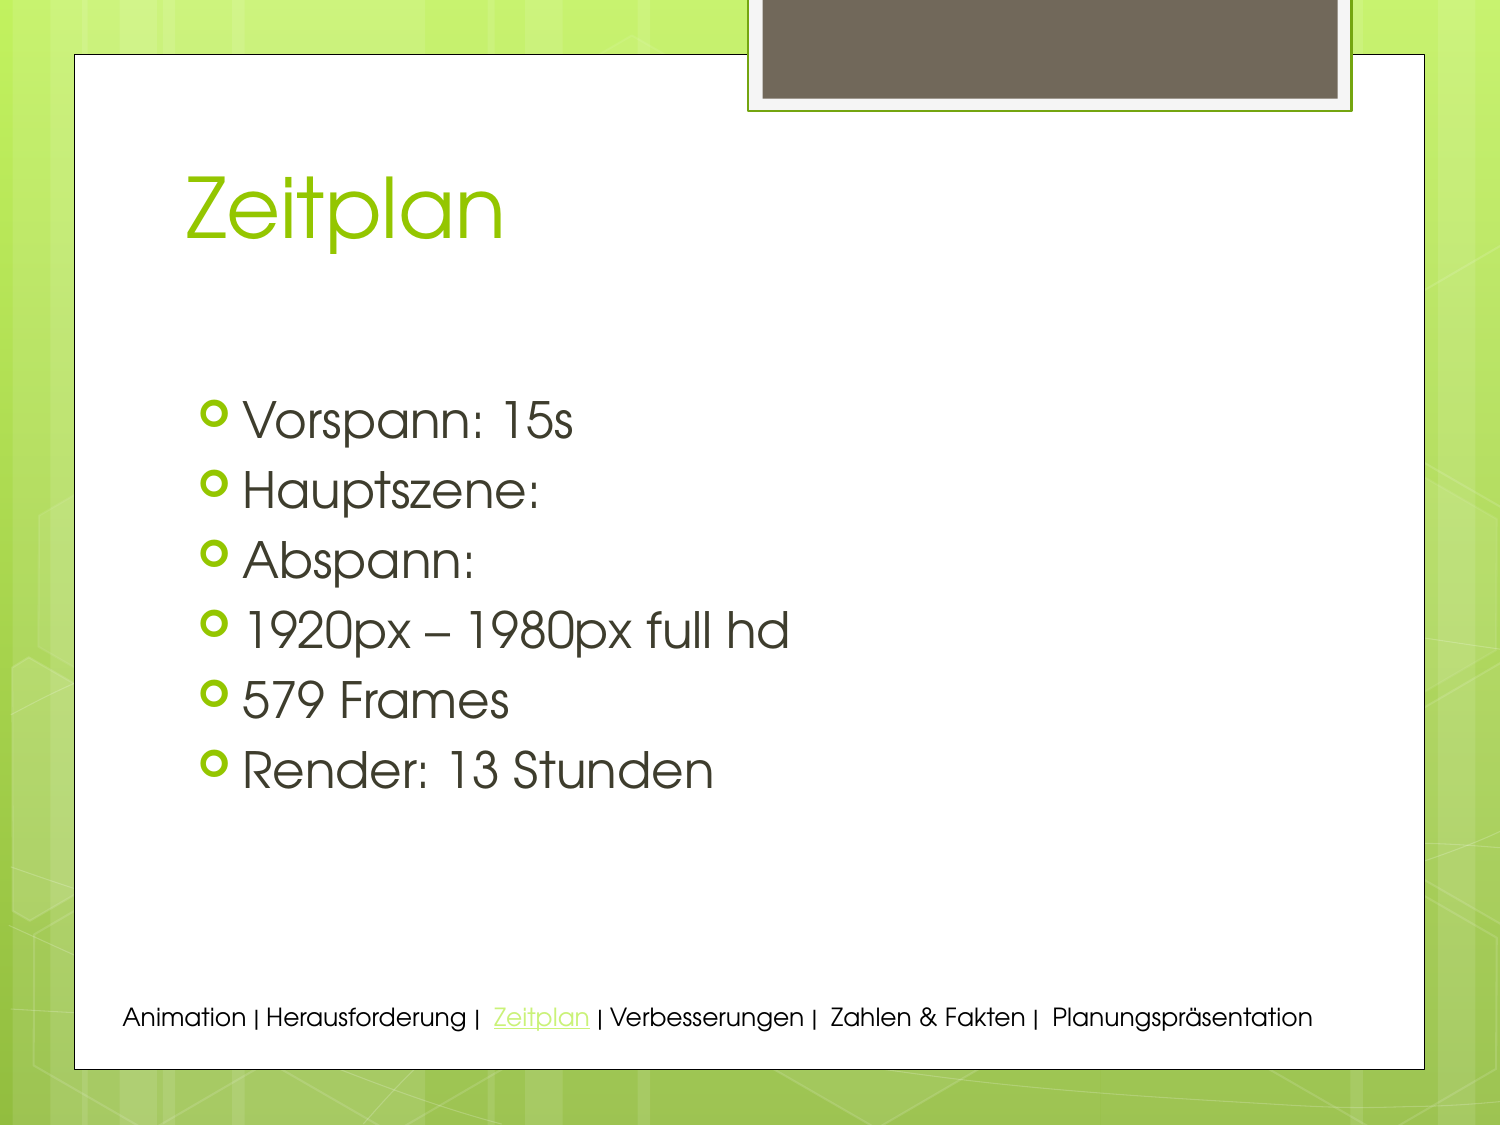

# Zeitplan
Vorspann: 15s
Hauptszene:
Abspann:
1920px – 1980px full hd
579 Frames
Render: 13 Stunden

Animation | Herausforderung |  Zeitplan | Verbesserungen |  Zahlen & Fakten |  Planungspräsentation